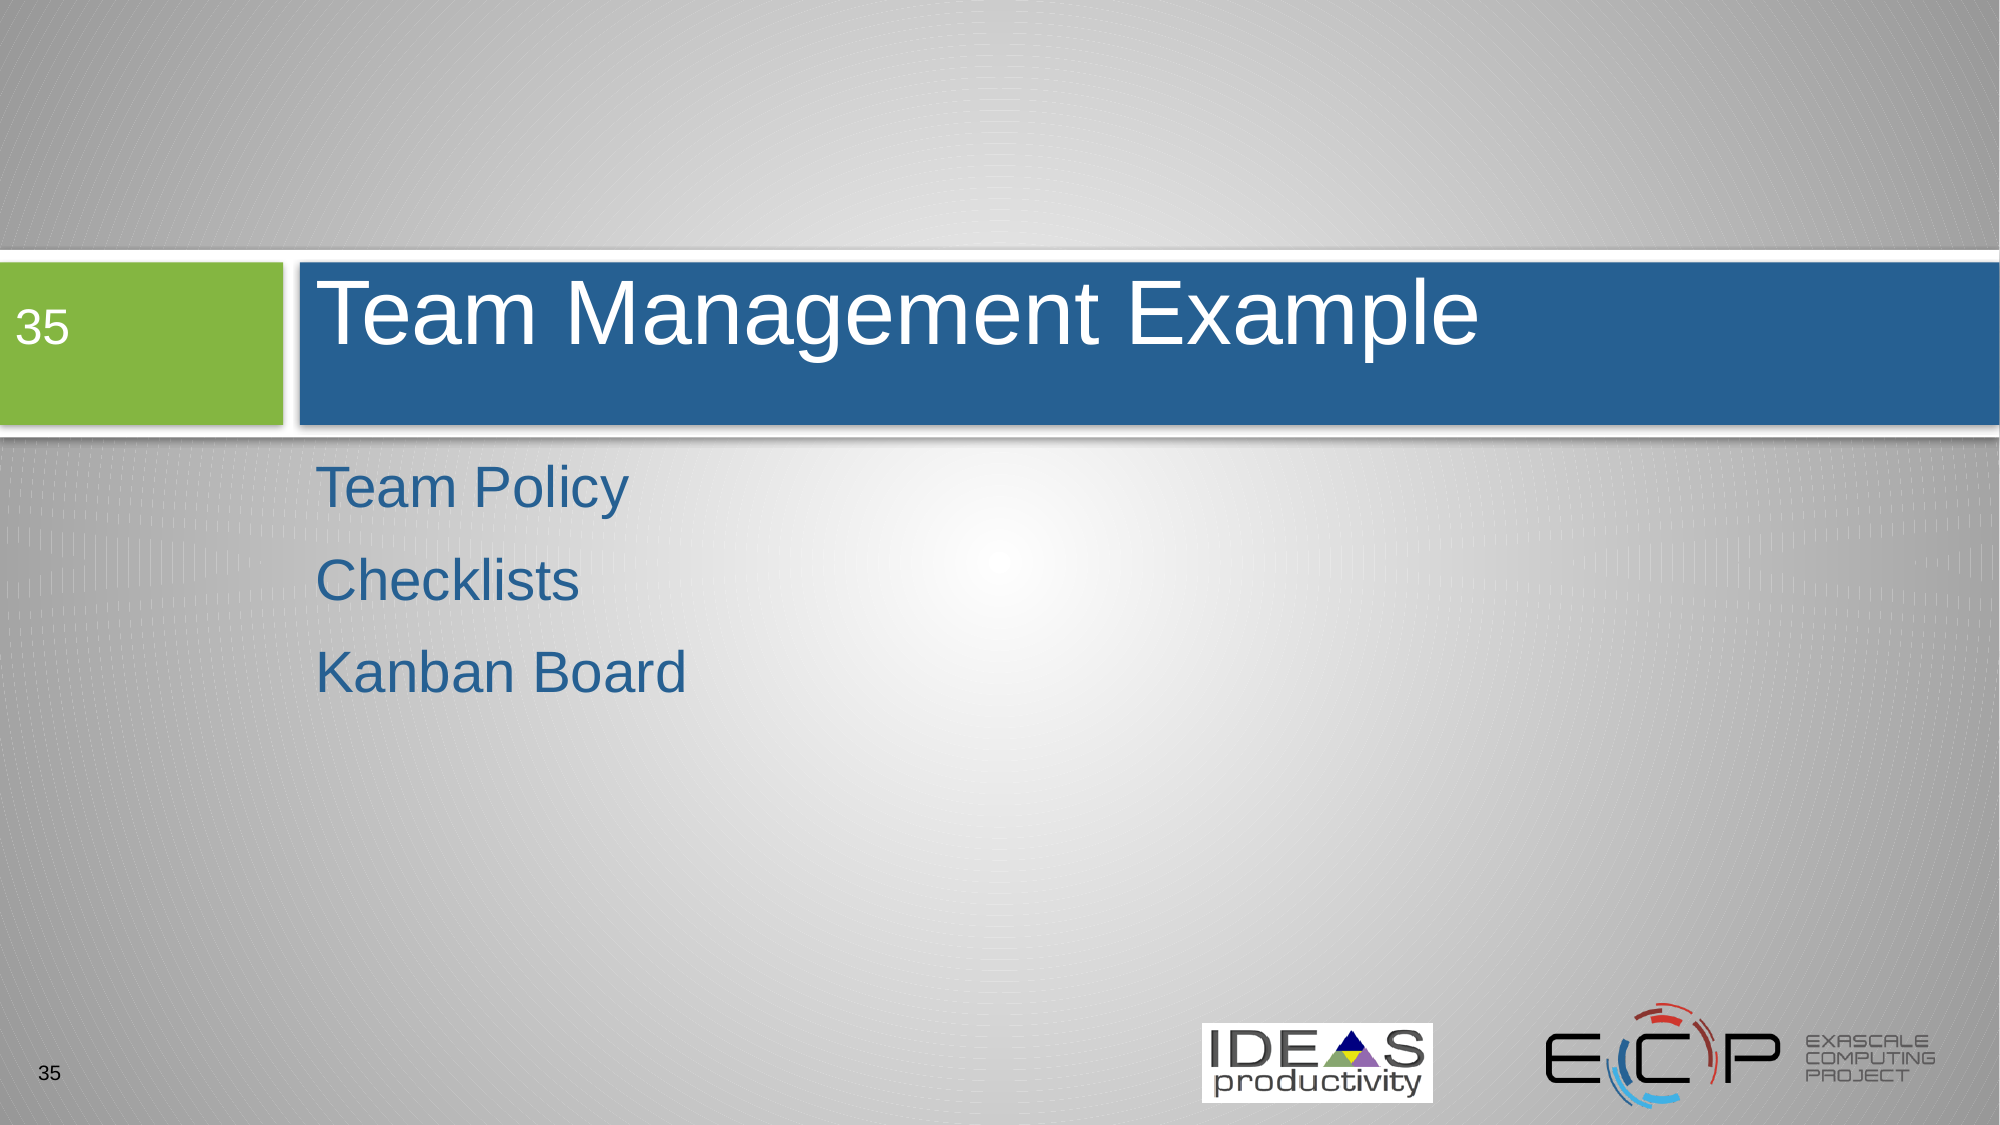

# Team Management Example
35
Team Policy
Checklists
Kanban Board